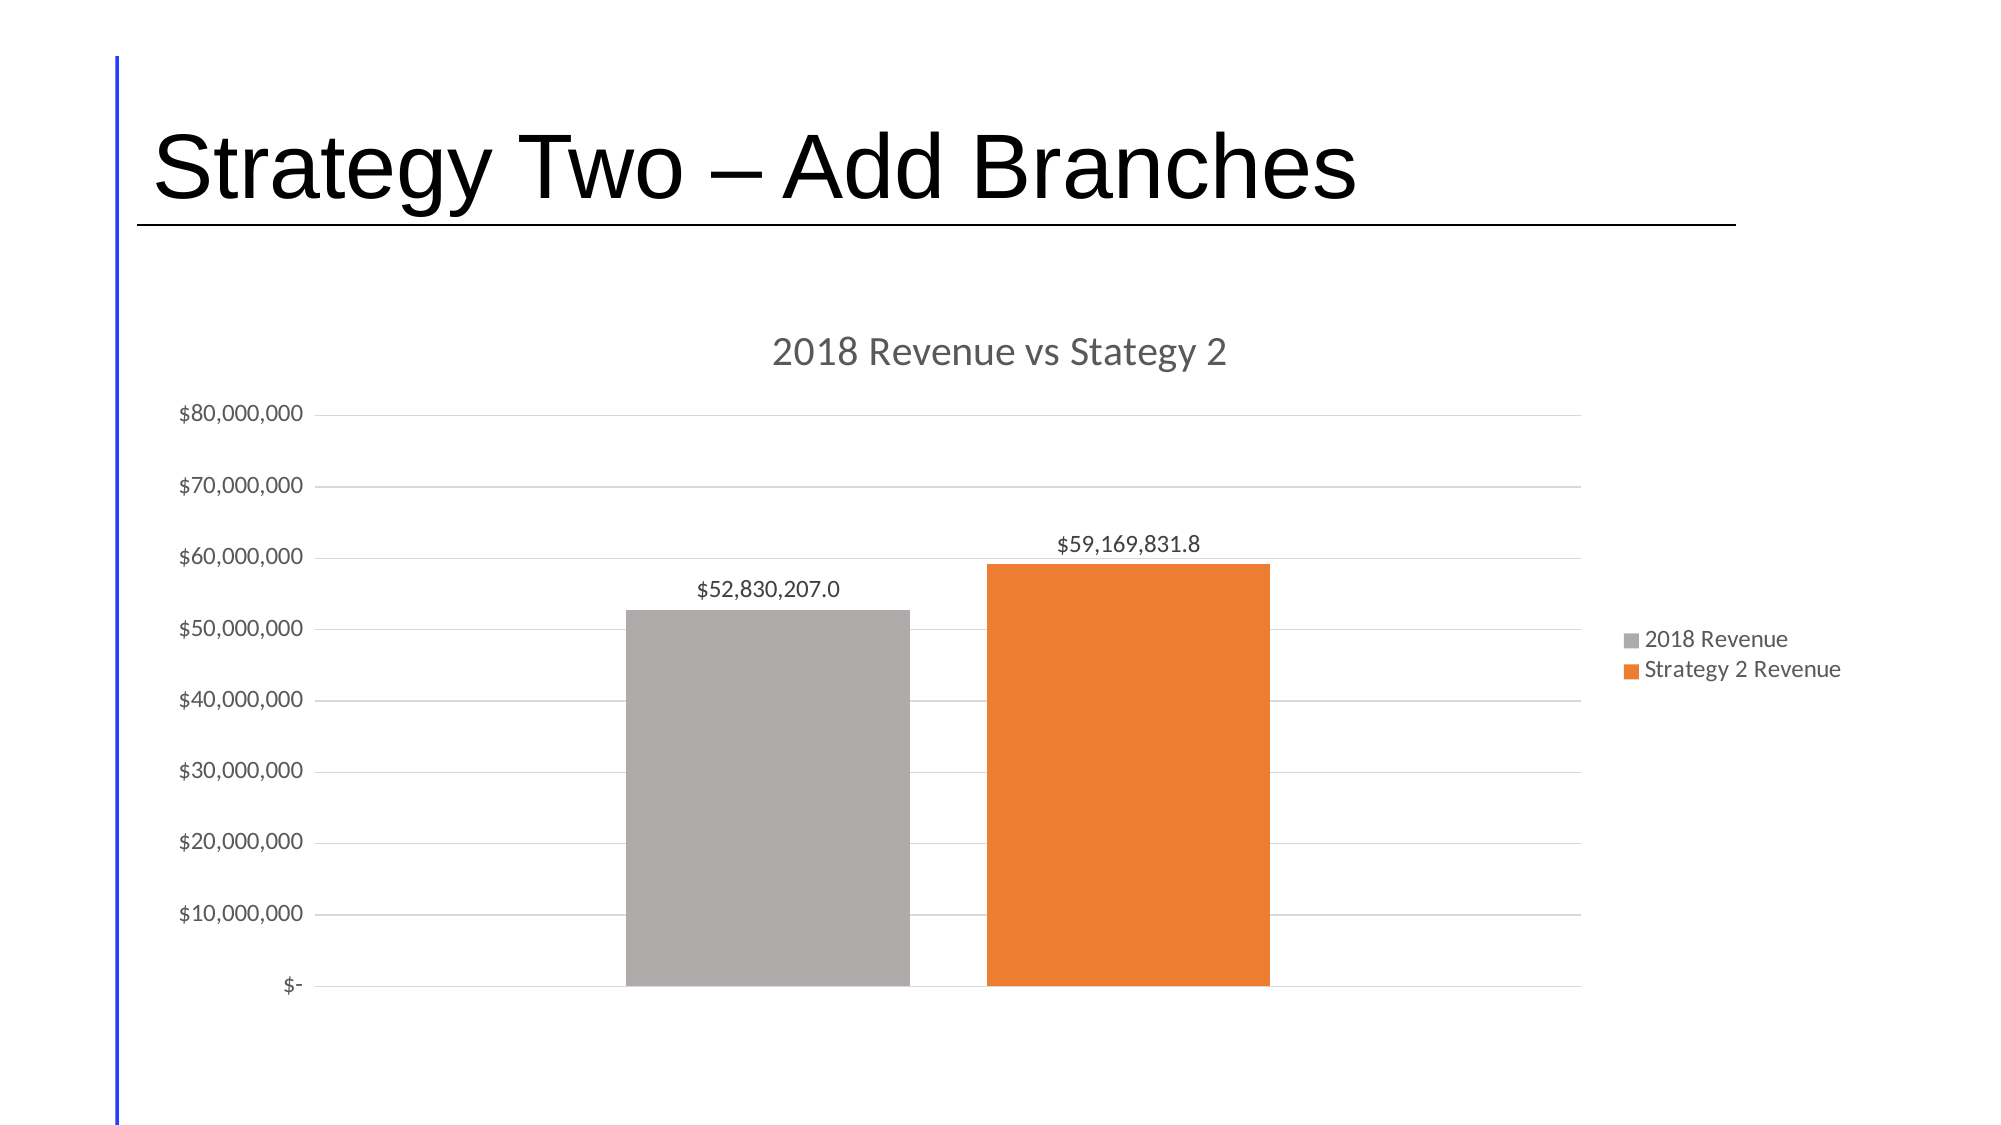

# Strategy Two – Add Branches

### Chart: 2018 Revenue vs Stategy 2

| Category |  |  |
|---|---|---|
| Gross Revenue | 52830207.0 | 59169831.84 |